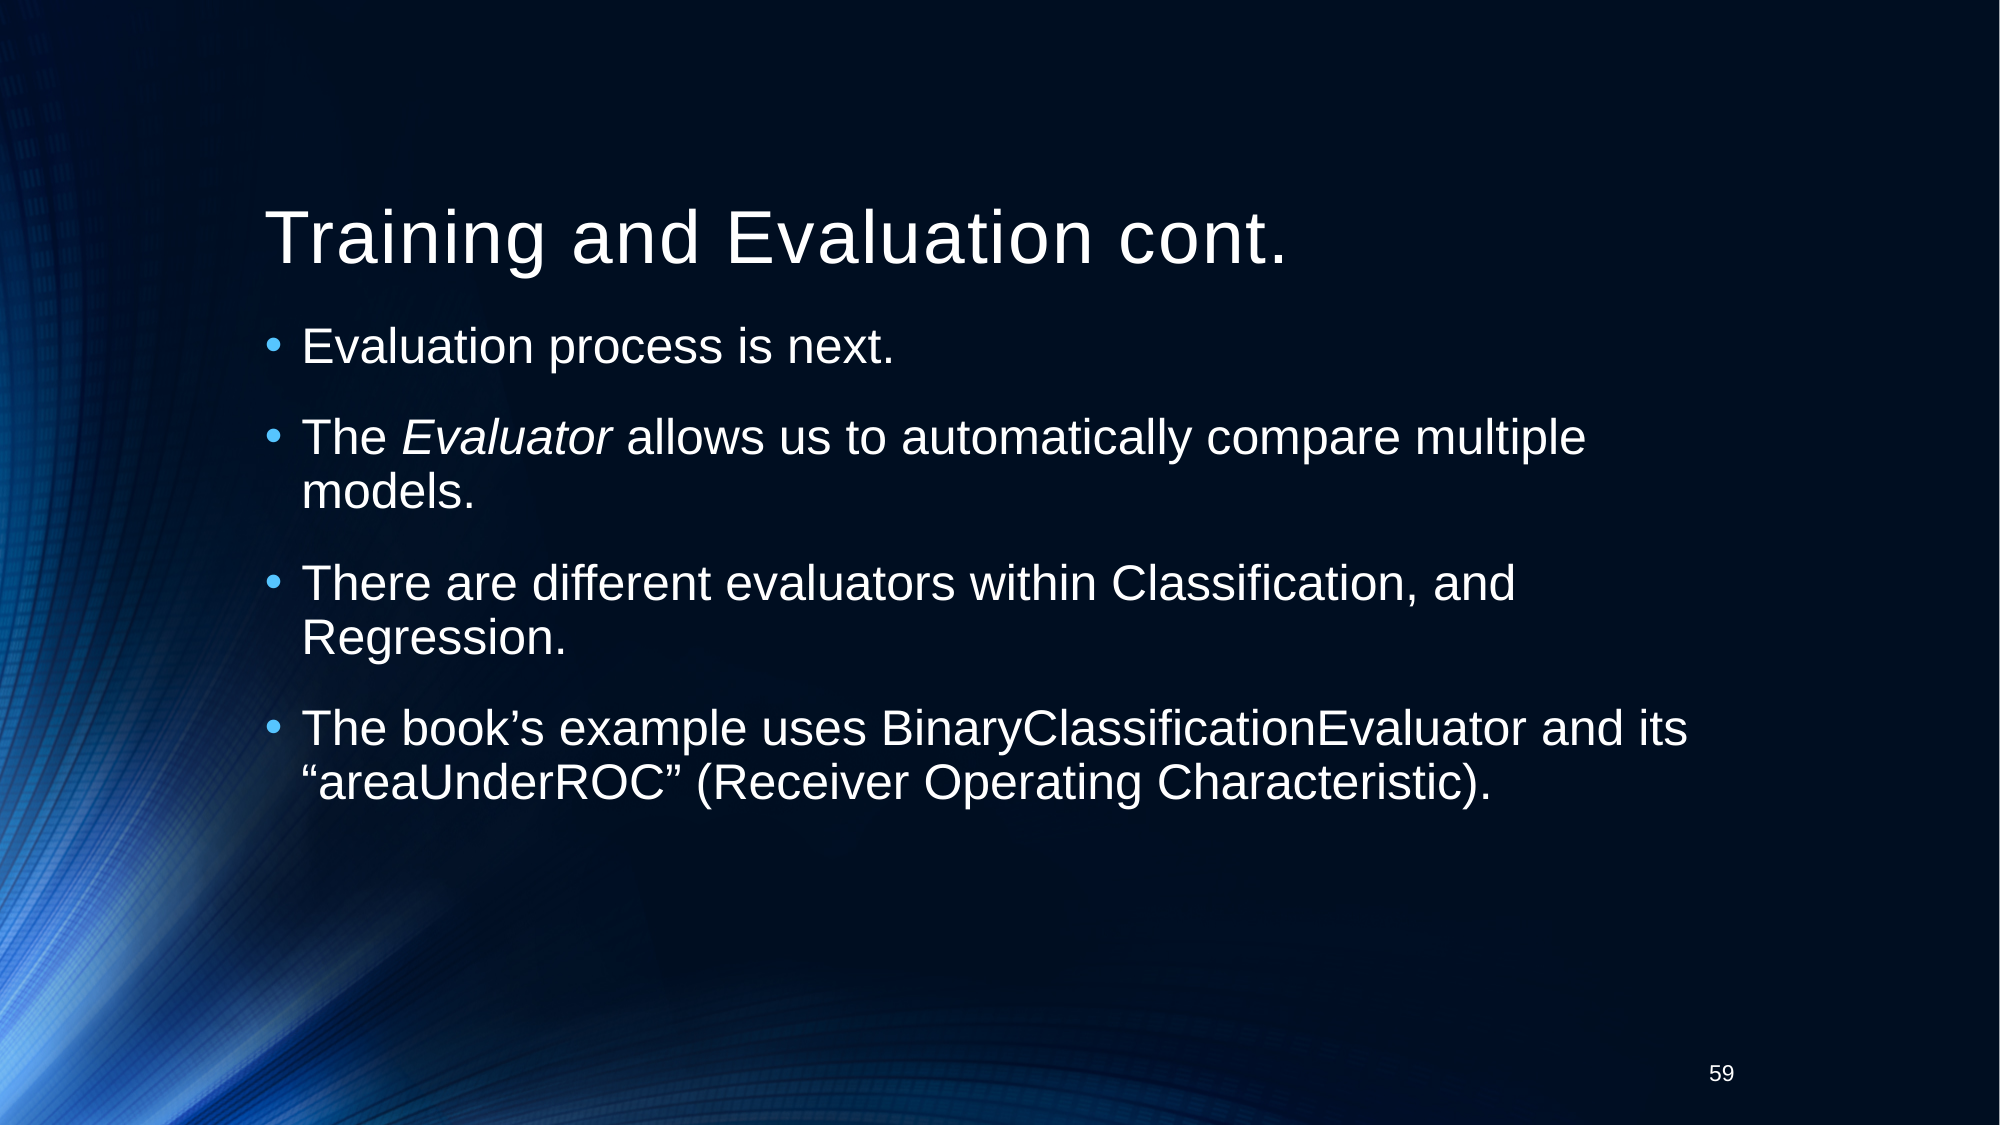

# Training and Evaluation cont.
Evaluation process is next.
The Evaluator allows us to automatically compare multiple models.
There are different evaluators within Classification, and Regression.
The book’s example uses BinaryClassificationEvaluator and its “areaUnderROC” (Receiver Operating Characteristic).
59